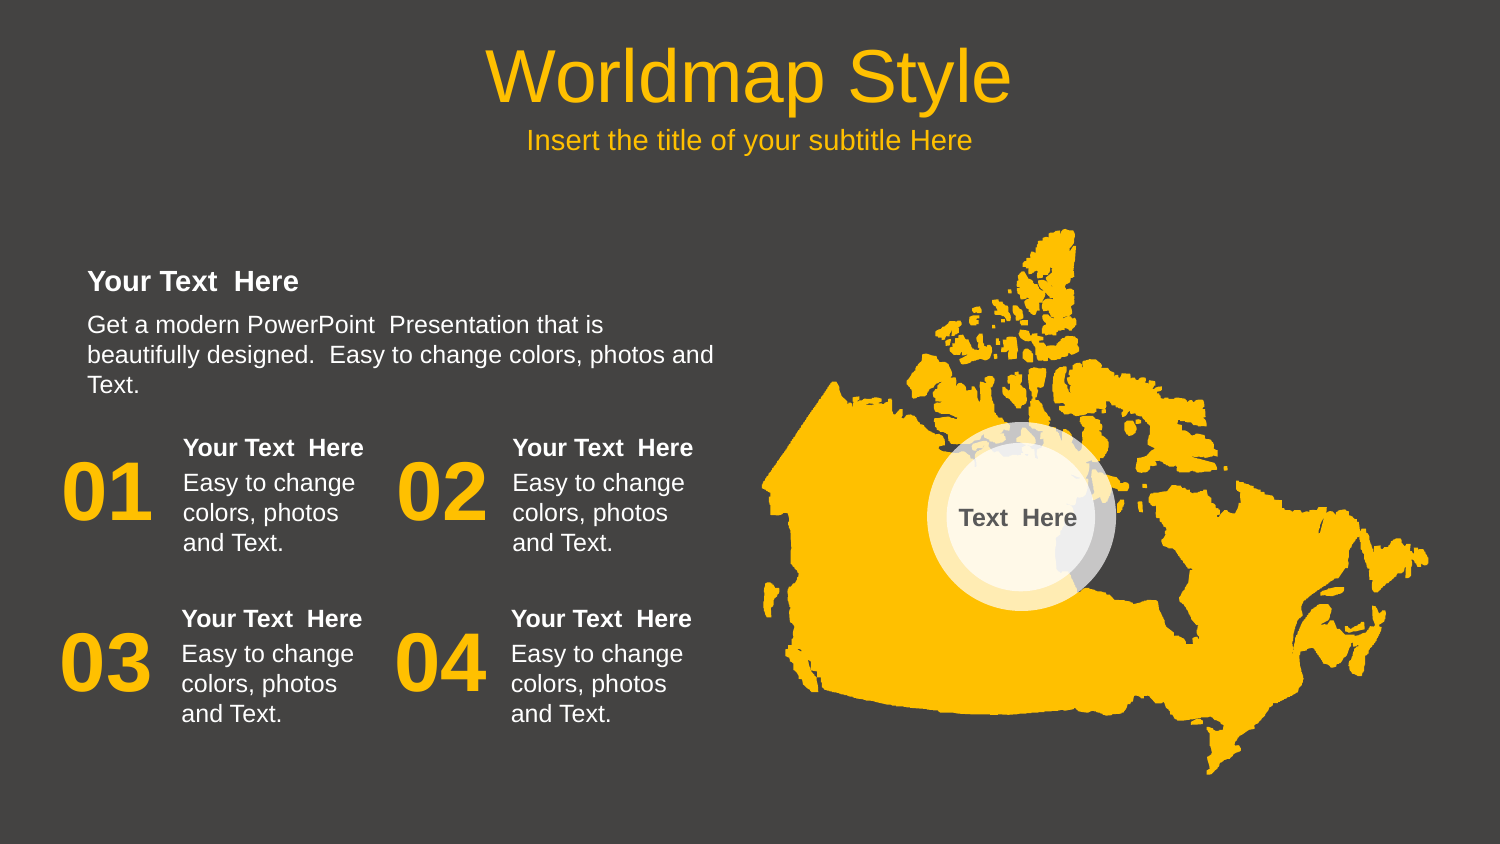

Worldmap Style
Insert the title of your subtitle Here

Your Text  Here
Get a modern PowerPoint  Presentation that is beautifully designed.  Easy to change colors, photos and Text.

Your Text  Here
Easy to change colors, photos and Text.
Your Text  Here
Easy to change colors, photos and Text.
01
02

Text  Here
Your Text  Here
Easy to change colors, photos and Text.
Your Text  Here
Easy to change colors, photos and Text.
03
04